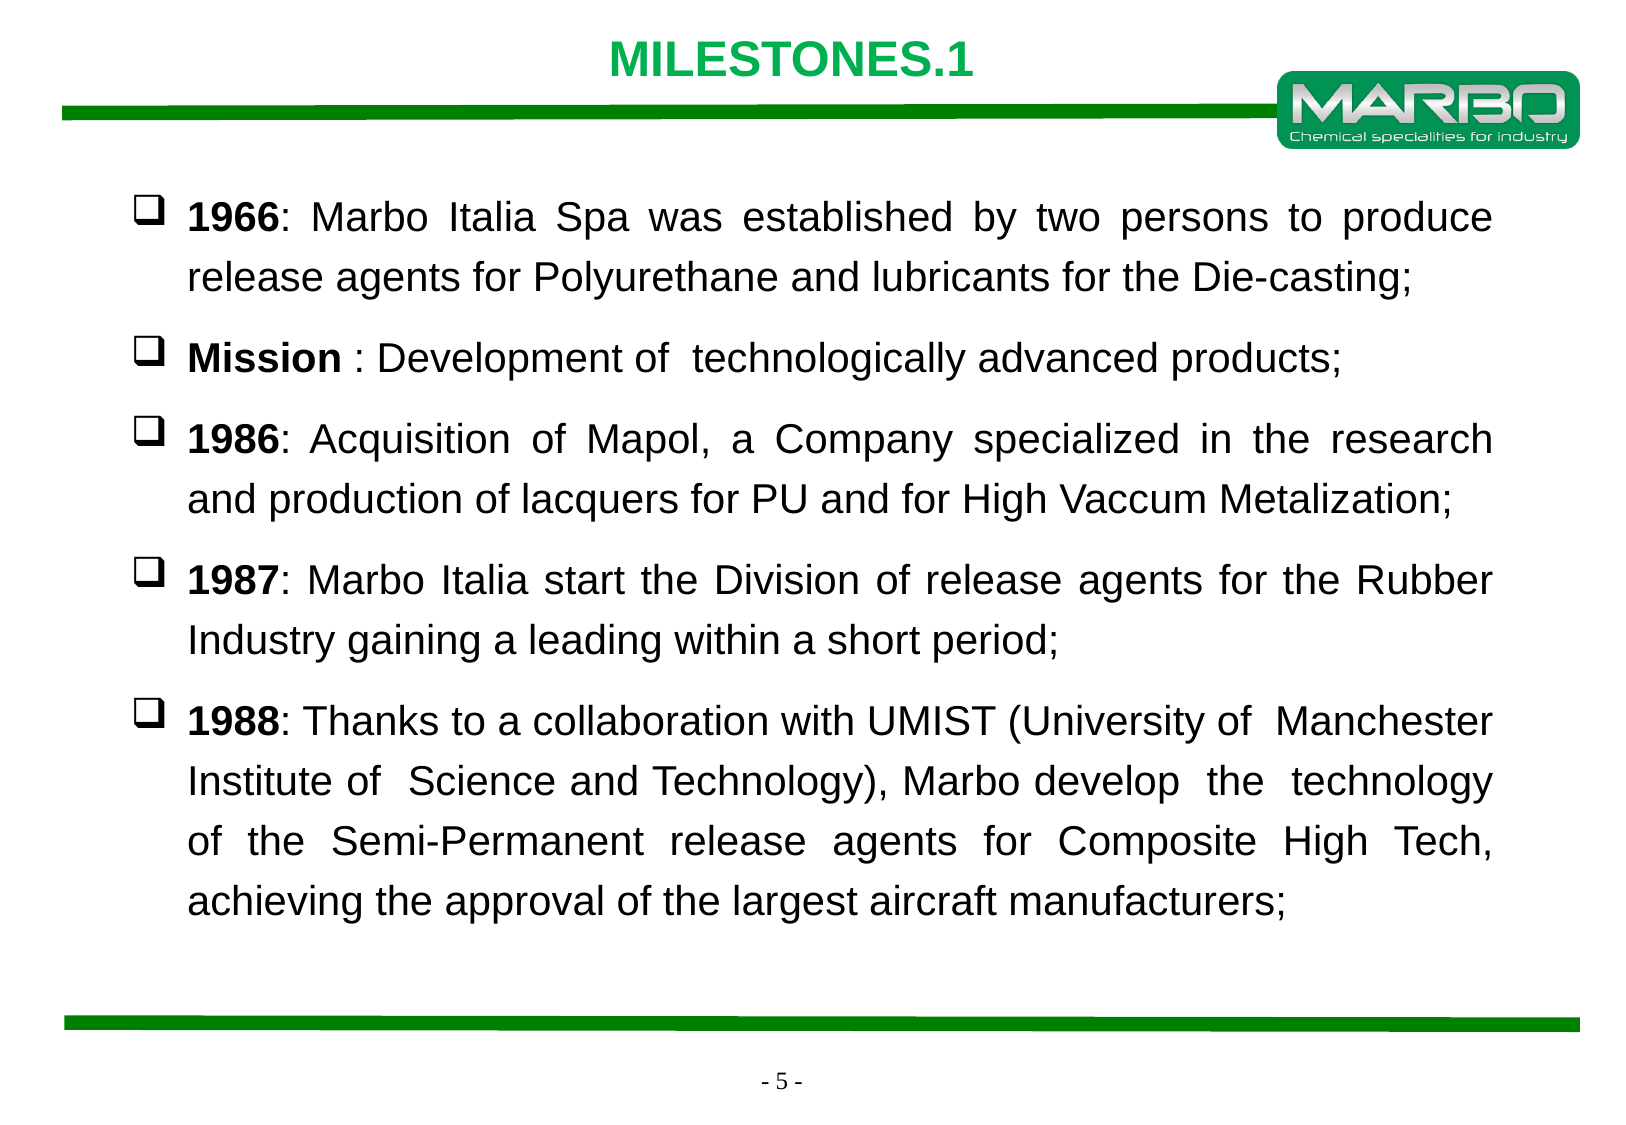

MILESTONES.1
1966: Marbo Italia Spa was established by two persons to produce release agents for Polyurethane and lubricants for the Die-casting;
Mission : Development of  technologically advanced products;
1986: Acquisition of Mapol, a Company specialized in the research and production of lacquers for PU and for High Vaccum Metalization;
1987: Marbo Italia start the Division of release agents for the Rubber Industry gaining a leading within a short period;
1988: Thanks to a collaboration with UMIST (University of  Manchester Institute of  Science and Technology), Marbo develop  the  technology of the Semi-Permanent release agents for Composite High Tech, achieving the approval of the largest aircraft manufacturers;